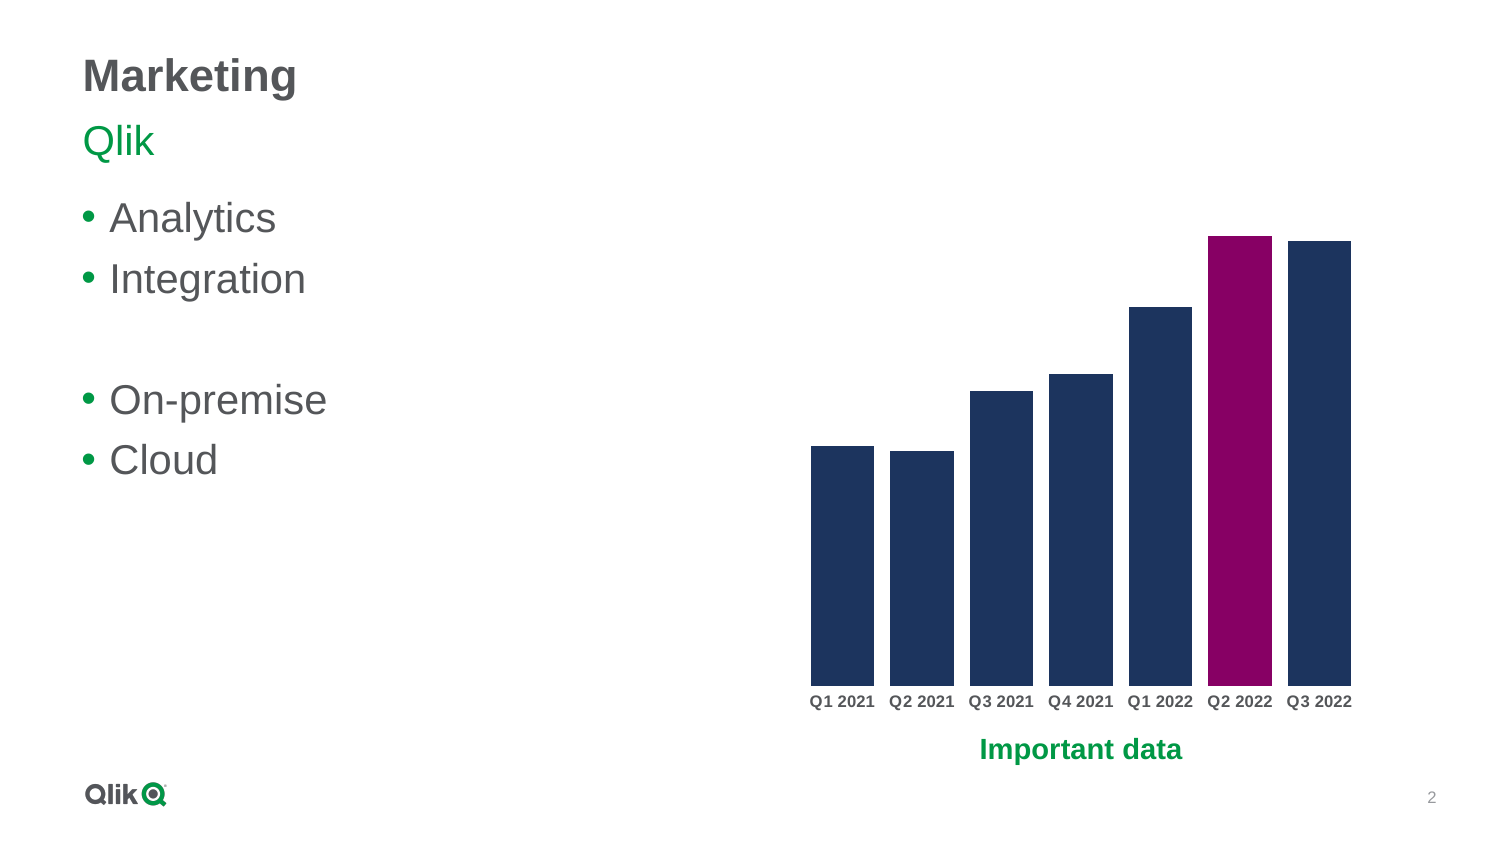

# Marketing
Qlik
Analytics
Integration

On-premise
Cloud

### Chart

| Category | Series 1 |
|---|---|
| Q1 2021 | 4445.0 |
| Q2 2021 | 4337.0 |
| Q3 2021 | 5458.0 |
| Q4 2021 | 5773.0 |
| Q1 2022 | 7006.0 |
| Q2 2022 | 8319.0 |
| Q3 2022 | 8226.0 |
Important data